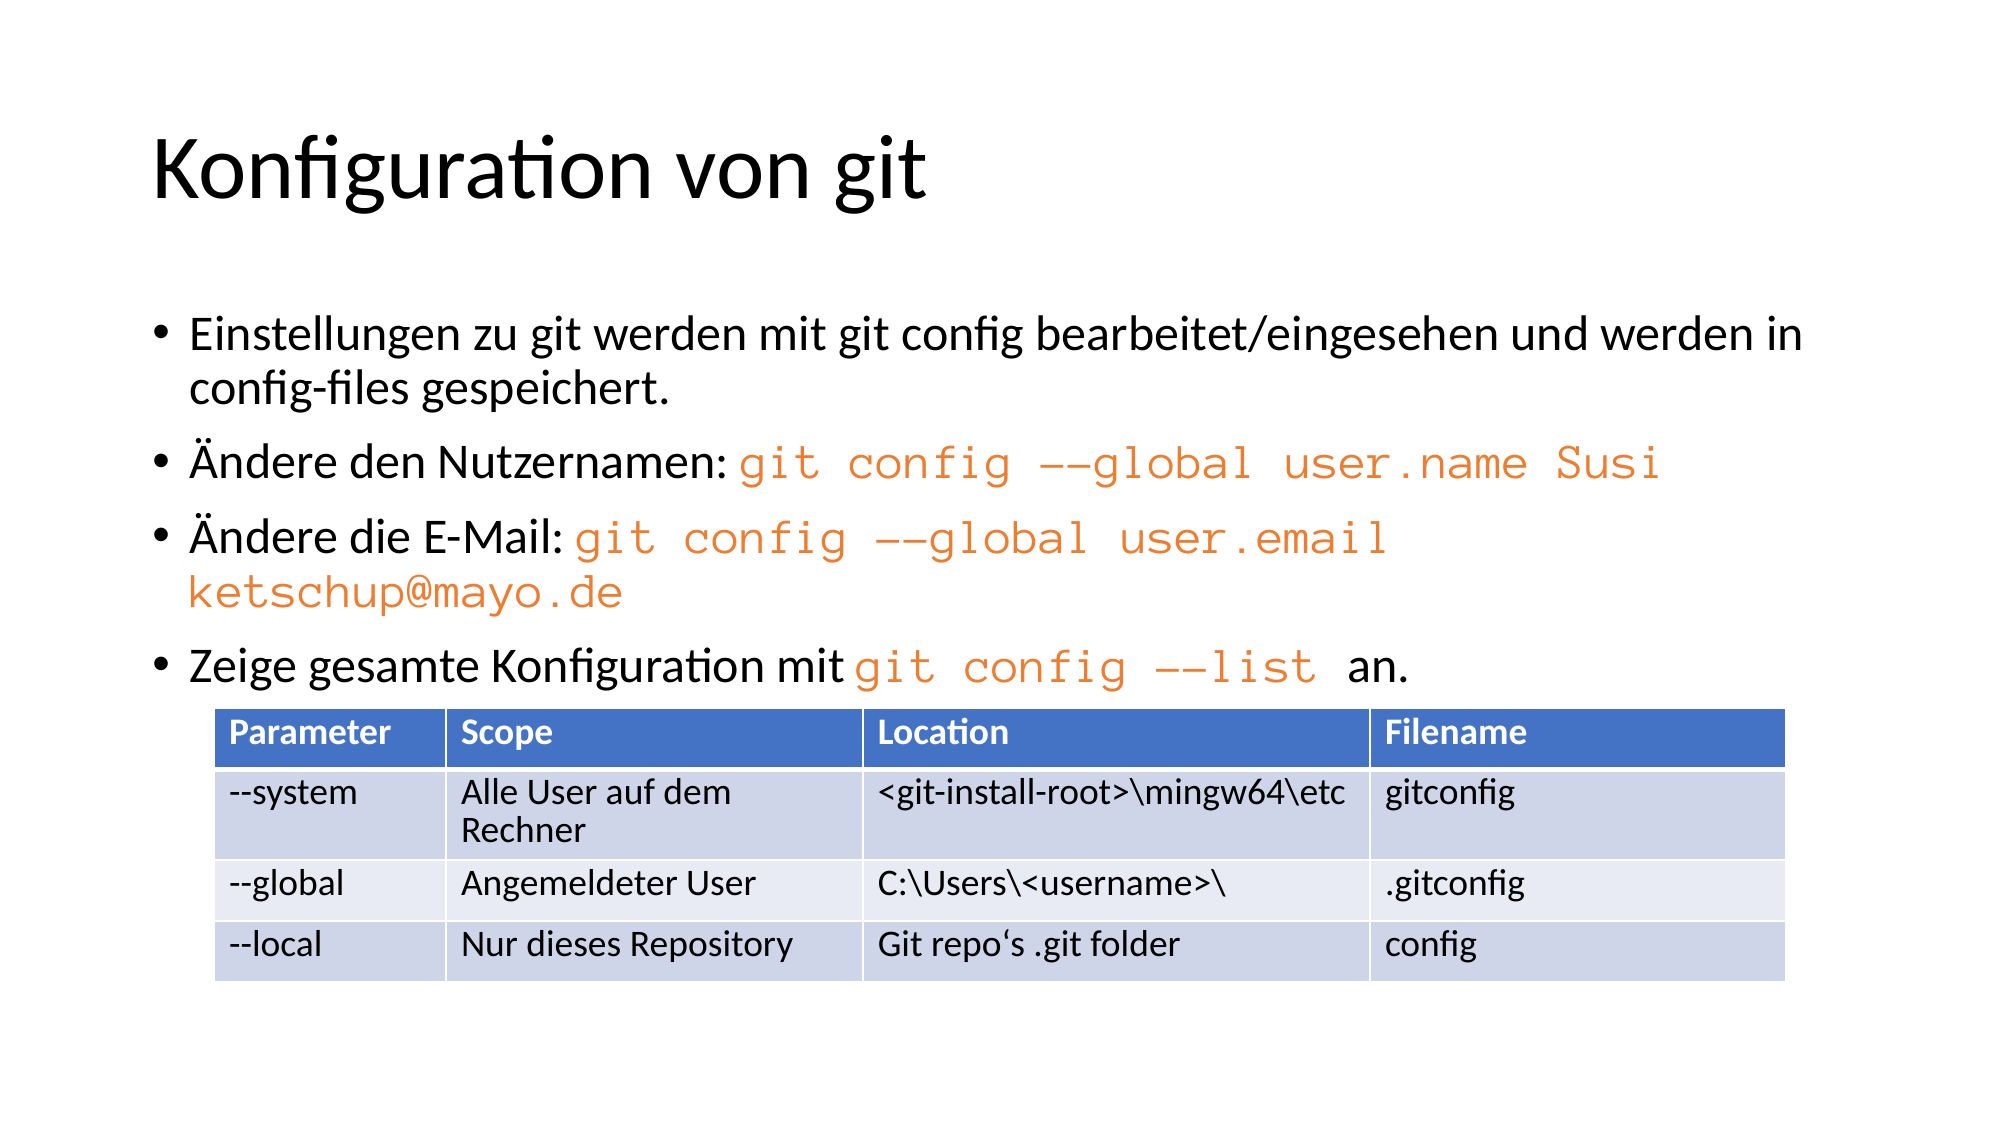

# Konfiguration von git
Einstellungen zu git werden mit git config bearbeitet/eingesehen und werden in config-files gespeichert.
Ändere den Nutzernamen: git config --global user.name Susi
Ändere die E-Mail: git config --global user.email ketschup@mayo.de
Zeige gesamte Konfiguration mit git config --list an.

| Parameter | Scope | Location | Filename |
| --- | --- | --- | --- |
| --system | Alle User auf dem Rechner | <git-install-root>\mingw64\etc | gitconfig |
| --global | Angemeldeter User | C:\Users\<username>\ | .gitconfig |
| --local | Nur dieses Repository | Git repo‘s .git folder | config |